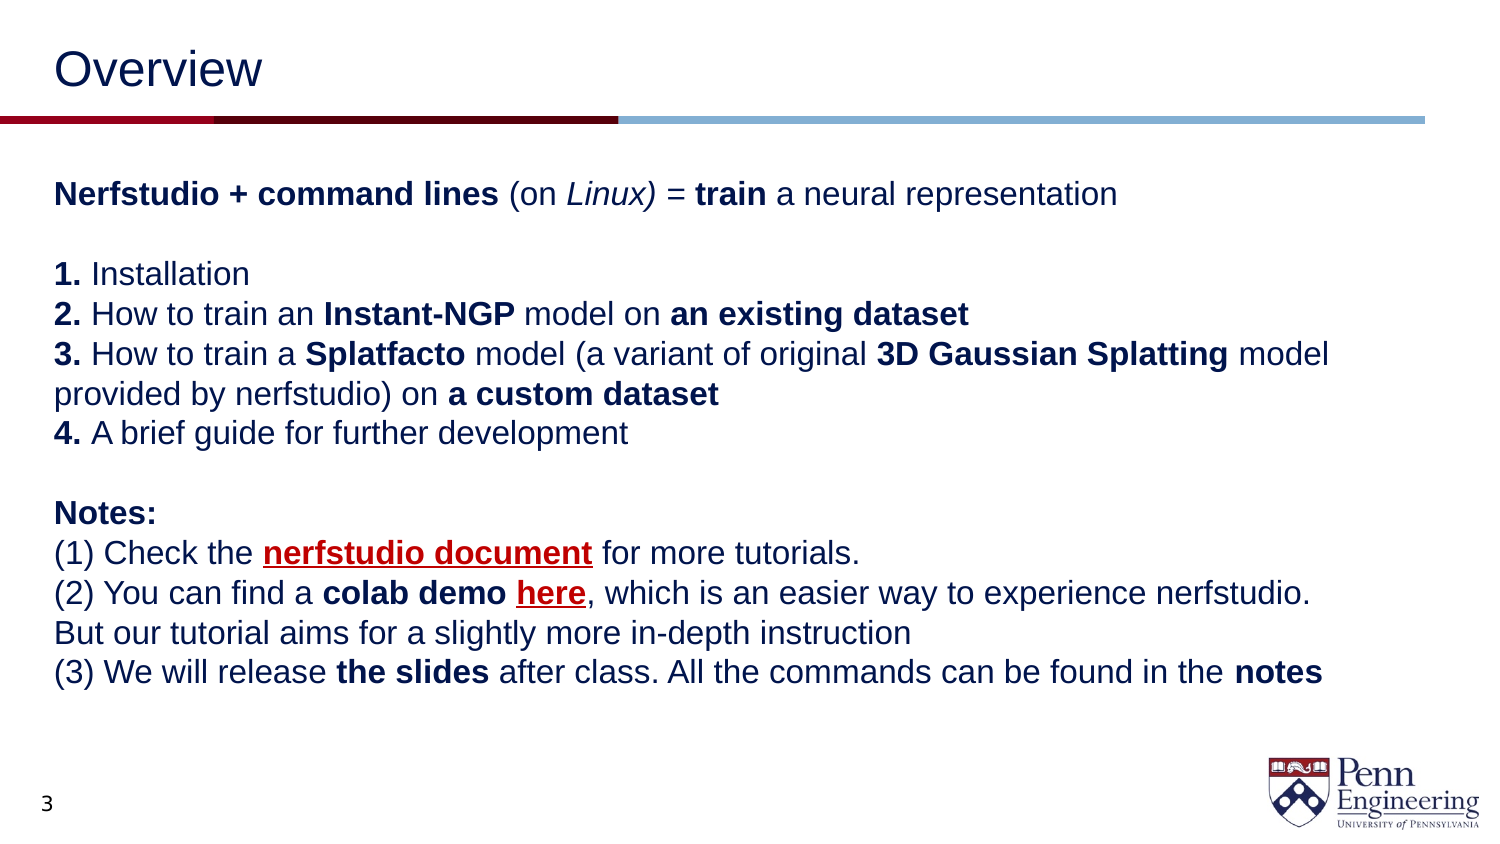

# Overview
Nerfstudio + command lines (on Linux) = train a neural representation

1. Installation
2. How to train an Instant-NGP model on an existing dataset
3. How to train a Splatfacto model (a variant of original 3D Gaussian Splatting model provided by nerfstudio) on a custom dataset
4. A brief guide for further development

Notes:
(1) Check the nerfstudio document for more tutorials.
(2) You can find a colab demo here, which is an easier way to experience nerfstudio.
But our tutorial aims for a slightly more in-depth instruction
(3) We will release the slides after class. All the commands can be found in the notes
3